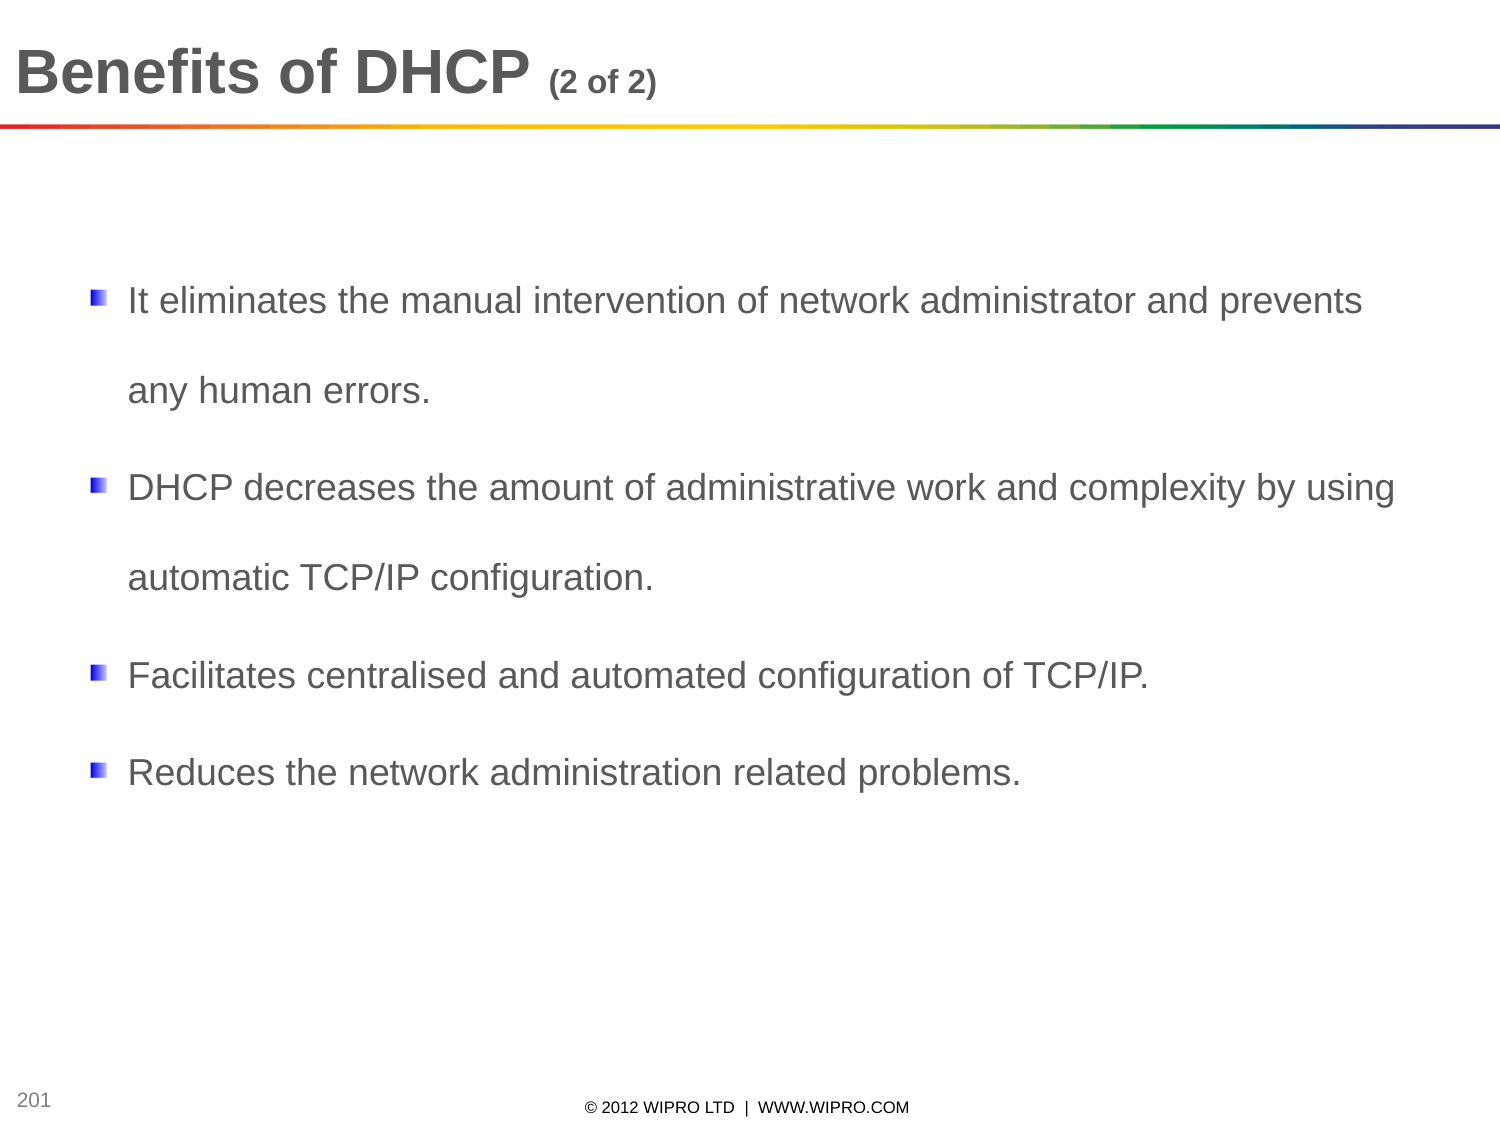

Benefits of DHCP (2 of 2)
It eliminates the manual intervention of network administrator and prevents any human errors.
DHCP decreases the amount of administrative work and complexity by using automatic TCP/IP configuration.
Facilitates centralised and automated configuration of TCP/IP.
Reduces the network administration related problems.